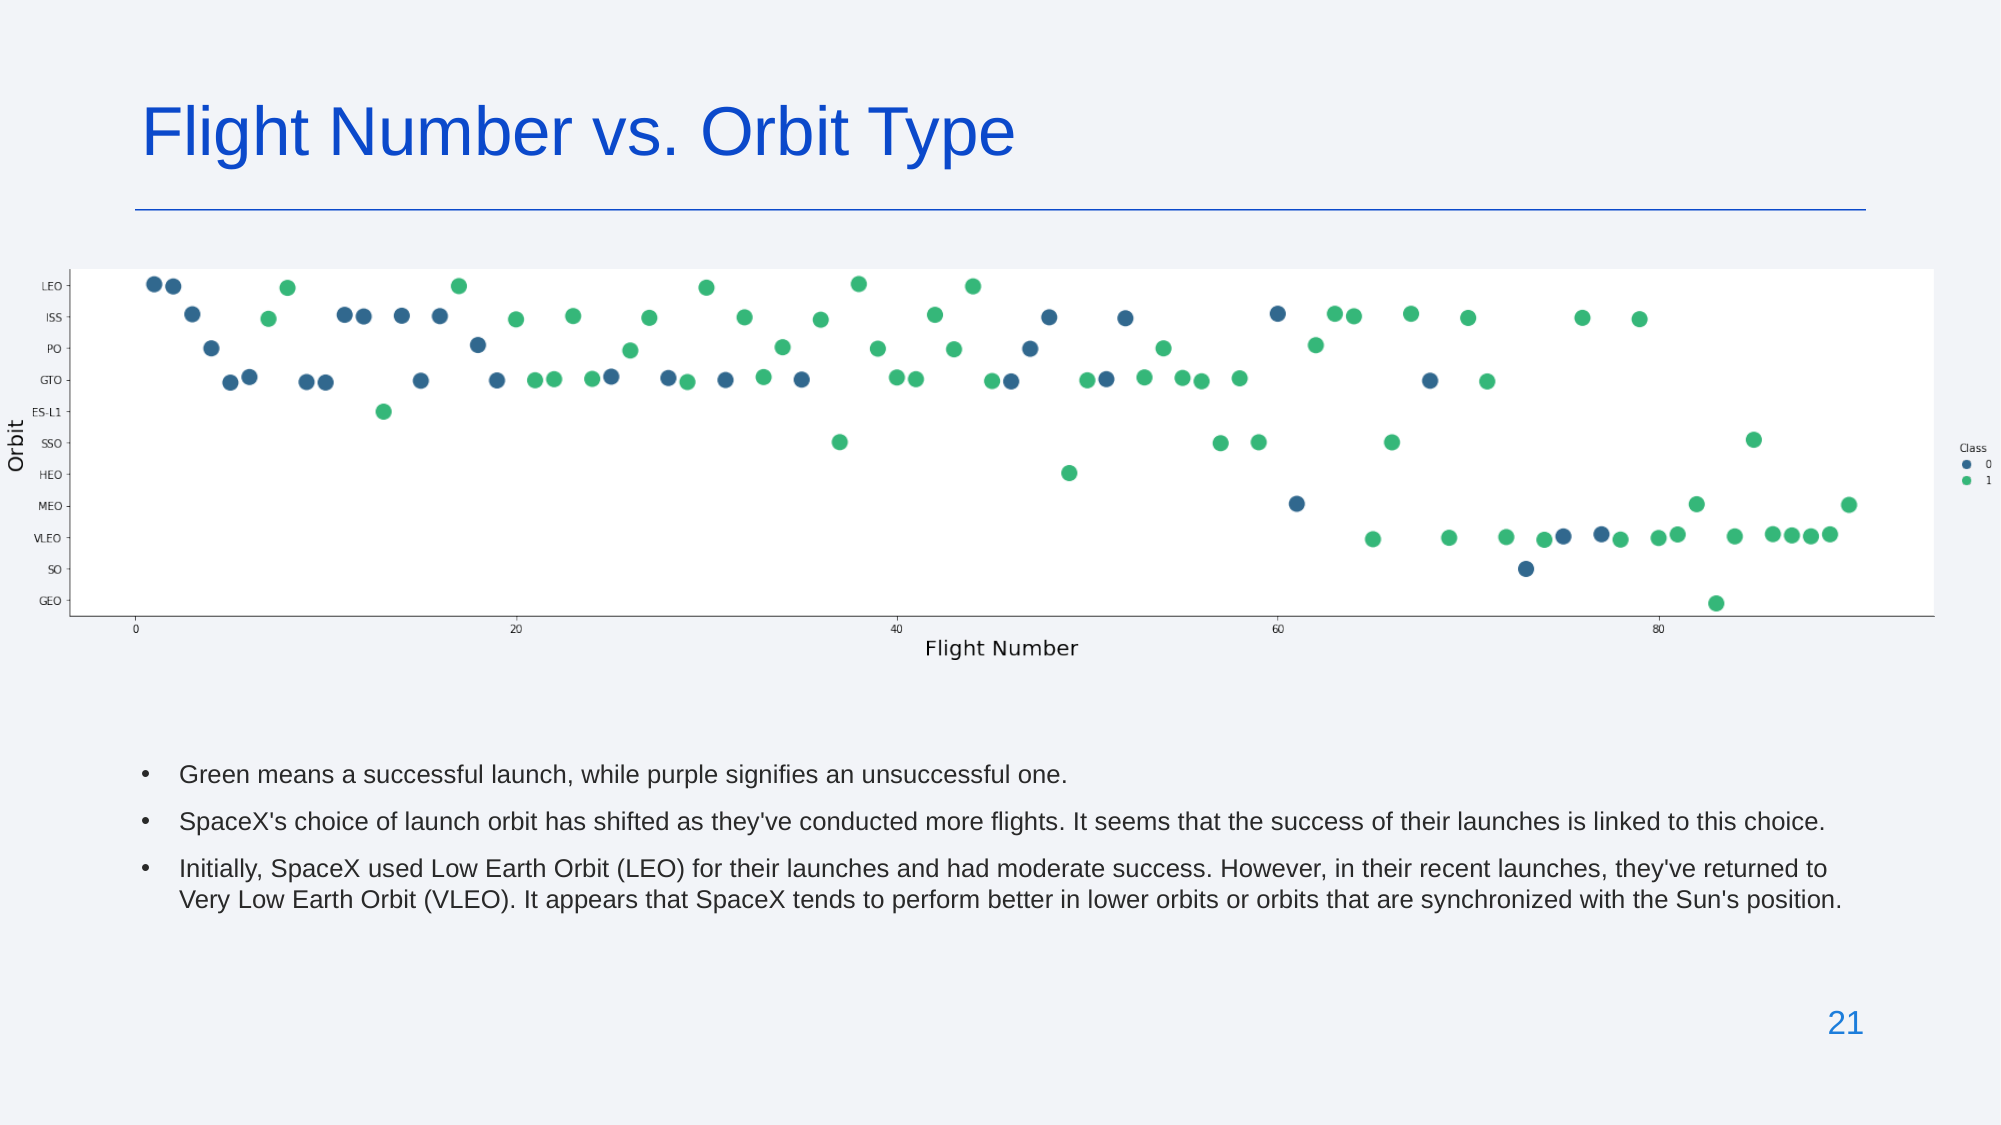

Flight Number vs. Orbit Type

Green means a successful launch, while purple signifies an unsuccessful one.
SpaceX's choice of launch orbit has shifted as they've conducted more flights. It seems that the success of their launches is linked to this choice.
Initially, SpaceX used Low Earth Orbit (LEO) for their launches and had moderate success. However, in their recent launches, they've returned to Very Low Earth Orbit (VLEO). It appears that SpaceX tends to perform better in lower orbits or orbits that are synchronized with the Sun's position.
21